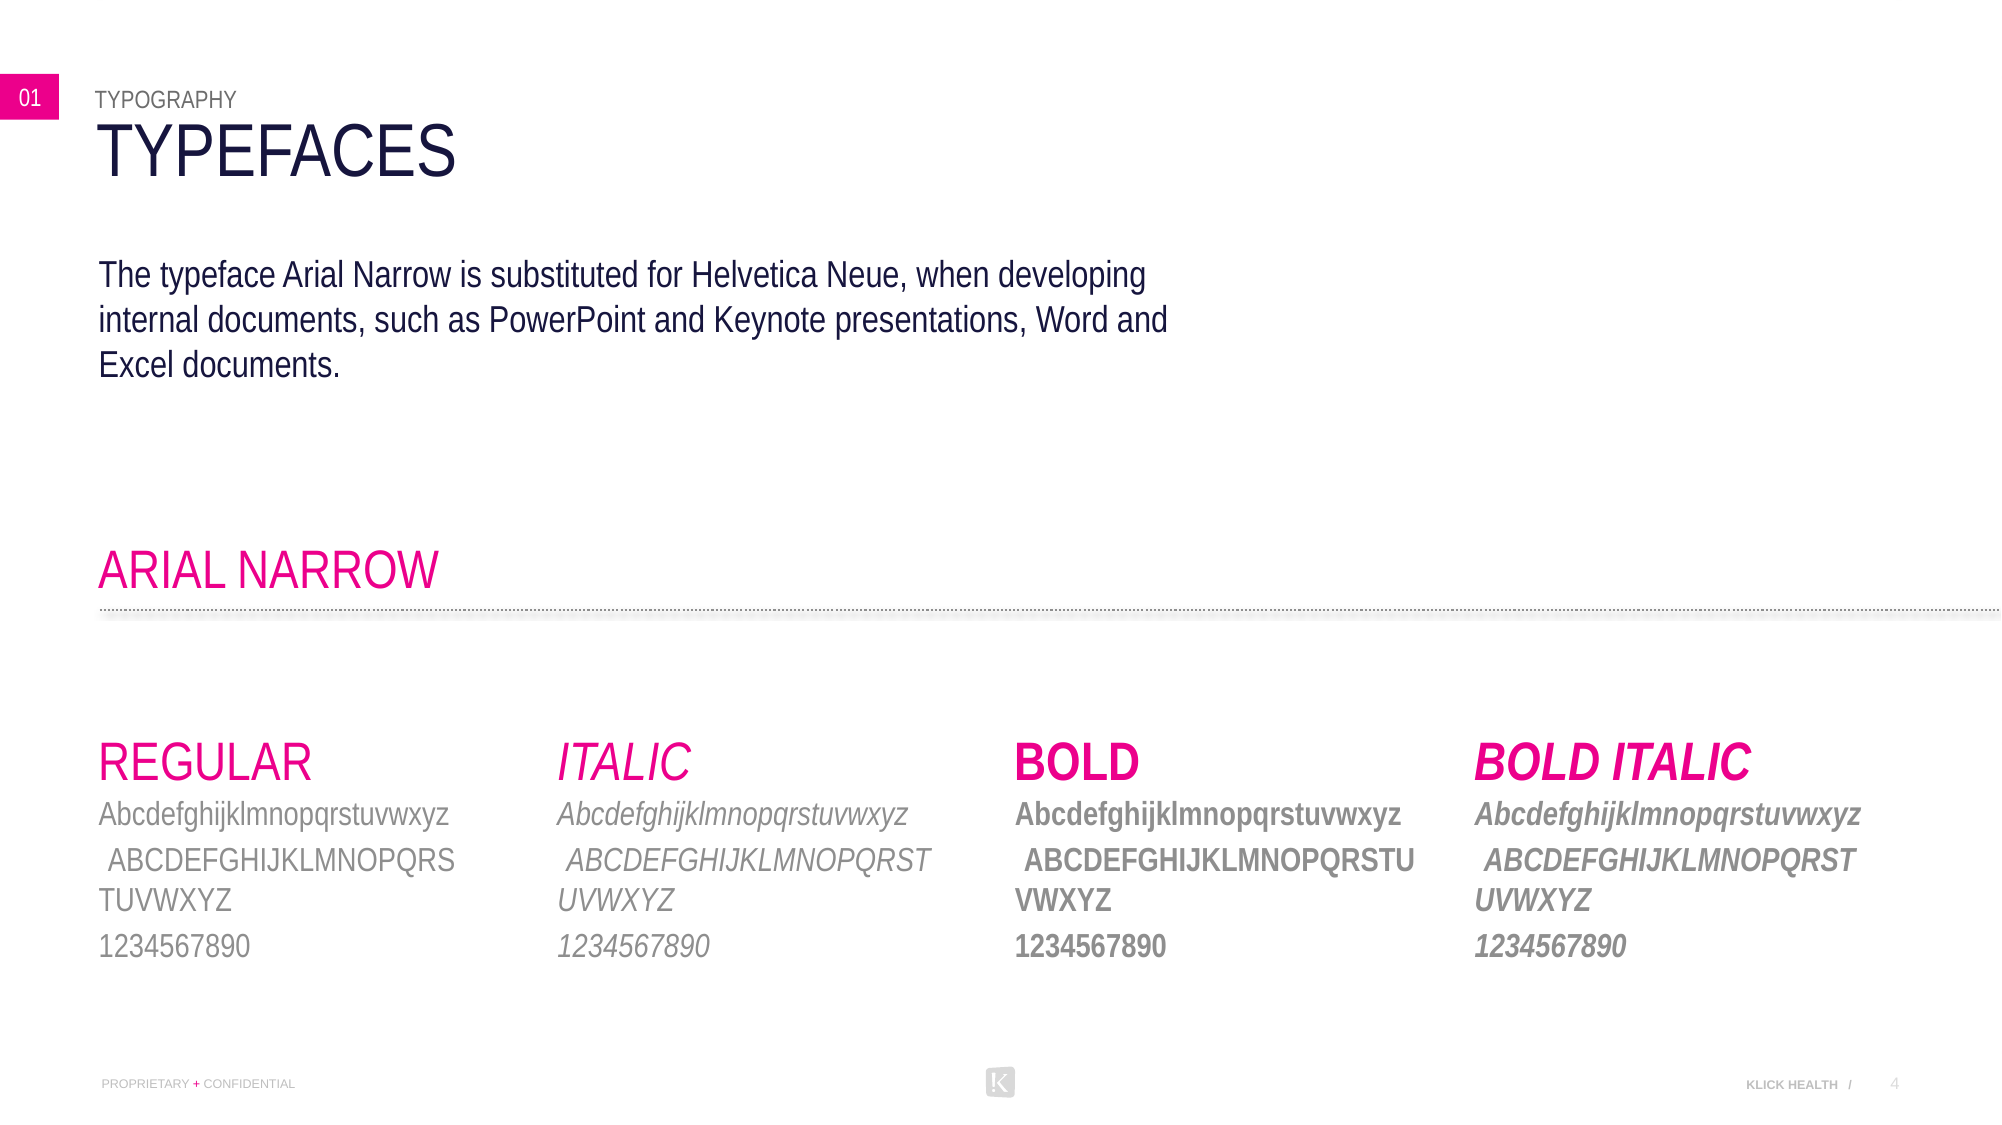

01
TYPOGRAPHY
# TYPEFACEs
The typeface Arial Narrow is substituted for Helvetica Neue, when developing internal documents, such as PowerPoint and Keynote presentations, Word and Excel documents.
ARIAL NARROW
REGULAR
Abcdefghijklmnopqrstuvwxyz
ABCDEFGHIJKLMNOPQRSTUVWXYZ
1234567890
italic
Abcdefghijklmnopqrstuvwxyz
ABCDEFGHIJKLMNOPQRSTUVWXYZ
1234567890
bold
Abcdefghijklmnopqrstuvwxyz
ABCDEFGHIJKLMNOPQRSTUVWXYZ
1234567890
Bold italic
Abcdefghijklmnopqrstuvwxyz
ABCDEFGHIJKLMNOPQRSTUVWXYZ
1234567890
4